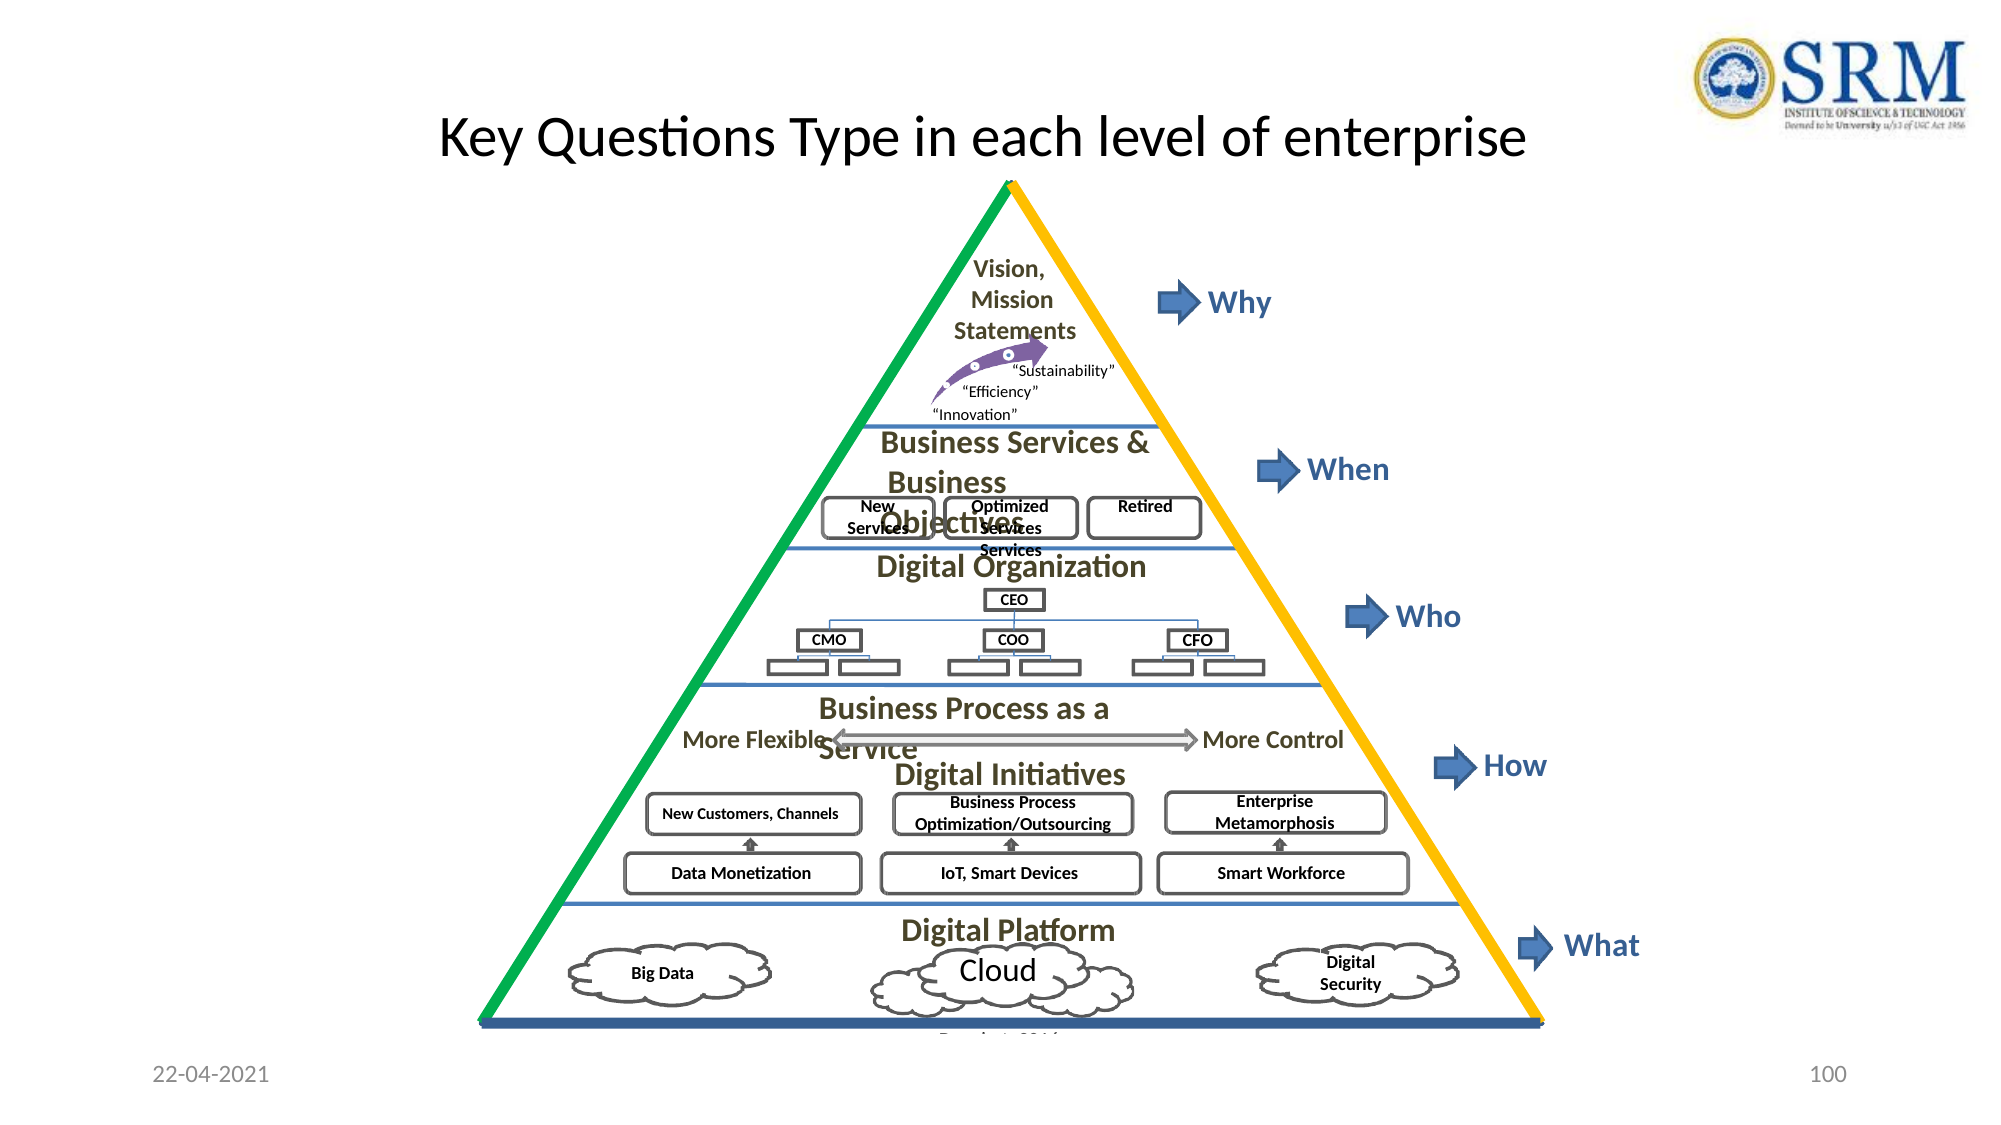

# Key Questions Type in each level of enterprise

Vision,  Mission  Statements
“Sustainability”  “Efficiency”
“Innovation”
Why
Business Services &  Business Objectives

When
New
Optimized	Retired
Services	Services

Services
Digital Organization
CEO

Who

CFO
CMO
COO

Business Process as a Service
More Flexible	More Control
How
Digital Initiatives
Business Process
Optimization/Outsourcing
Enterprise  Metamorphosis

New Customers, Channels

Data Monetization
IoT, Smart Devices
Smart Workforce
Digital Platform
Cloud
What

Digital  Security
Big Data
Danairat, 2016

22-04-2021
100